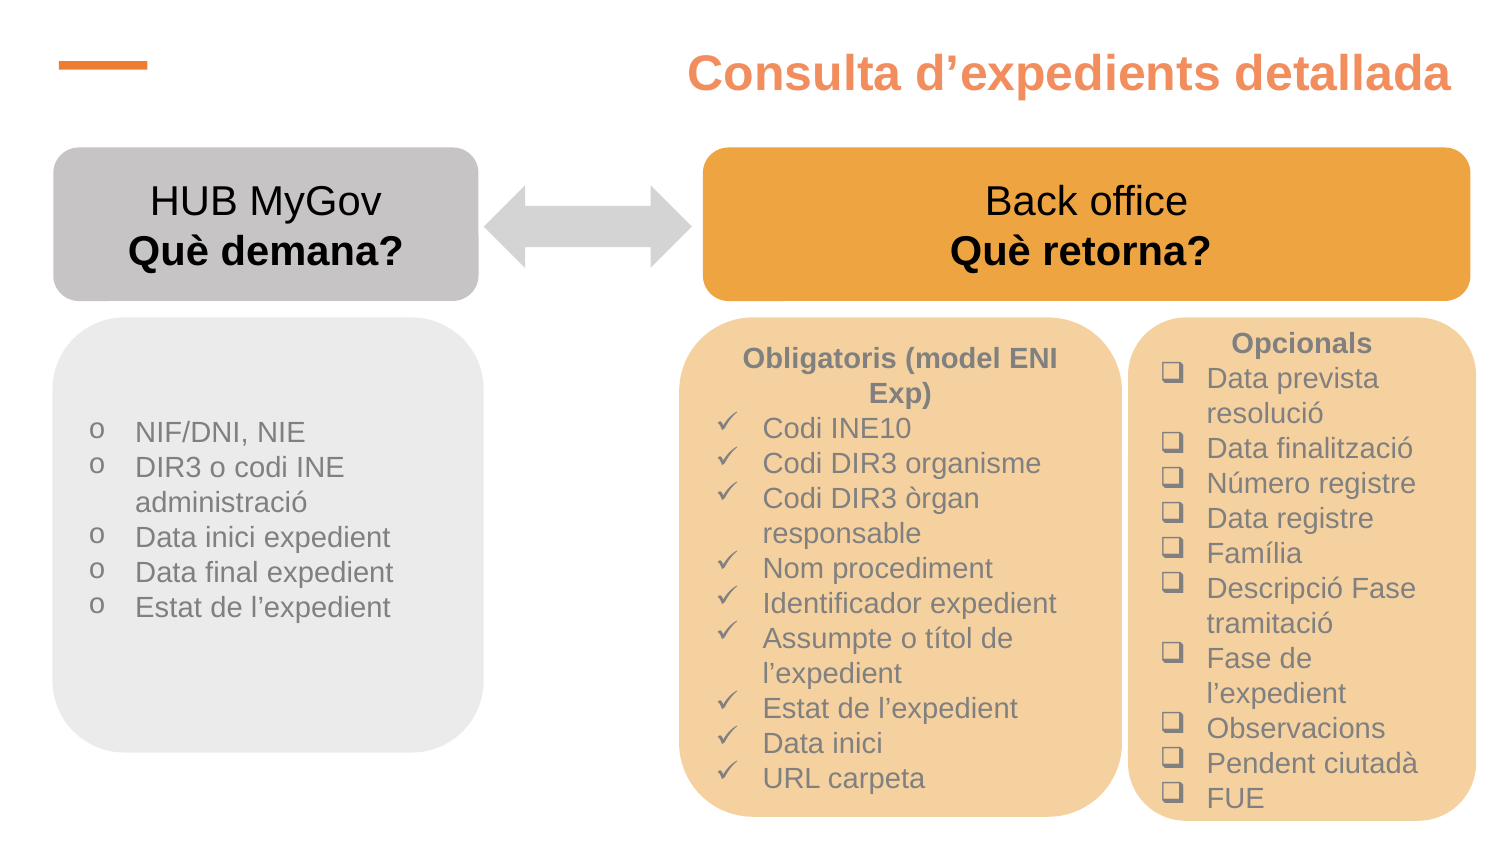

# Consulta d’expedients detallada
HUB MyGov
Què demana?
Back office
Què retorna?

NIF/DNI, NIE
DIR3 o codi INE administració
Data inici expedient
Data final expedient
Estat de l’expedient

Obligatoris (model ENI Exp)
Codi INE10
Codi DIR3 organisme
Codi DIR3 òrgan responsable
Nom procediment
Identificador expedient
Assumpte o títol de l’expedient
Estat de l’expedient
Data inici
URL carpeta
Opcionals
Data prevista resolució
Data finalització
Número registre
Data registre
Família
Descripció Fase tramitació
Fase de l’expedient
Observacions
Pendent ciutadà
FUE